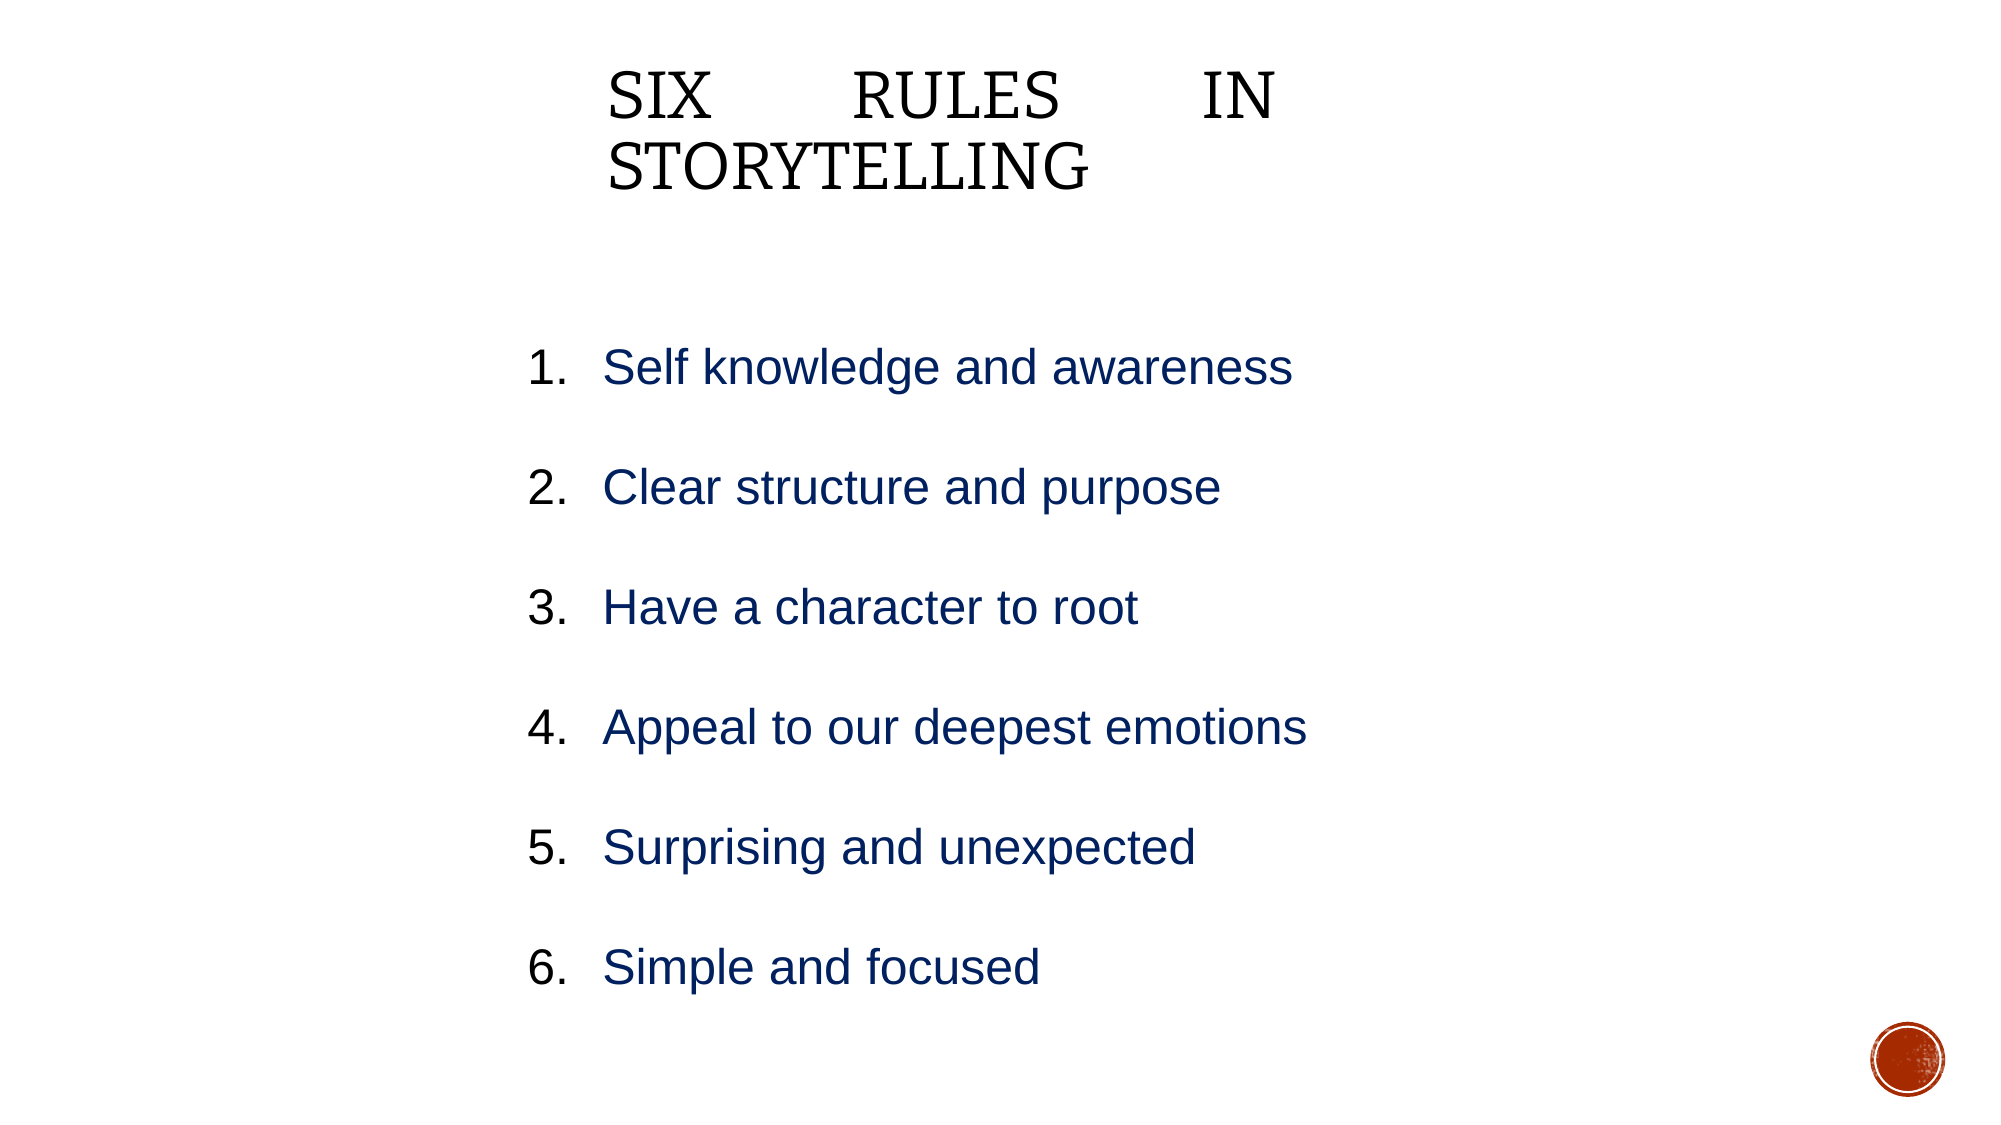

# Six Rules in Storytelling

Self knowledge and awareness
Clear structure and purpose
Have a character to root
Appeal to our deepest emotions
Surprising and unexpected
Simple and focused
24